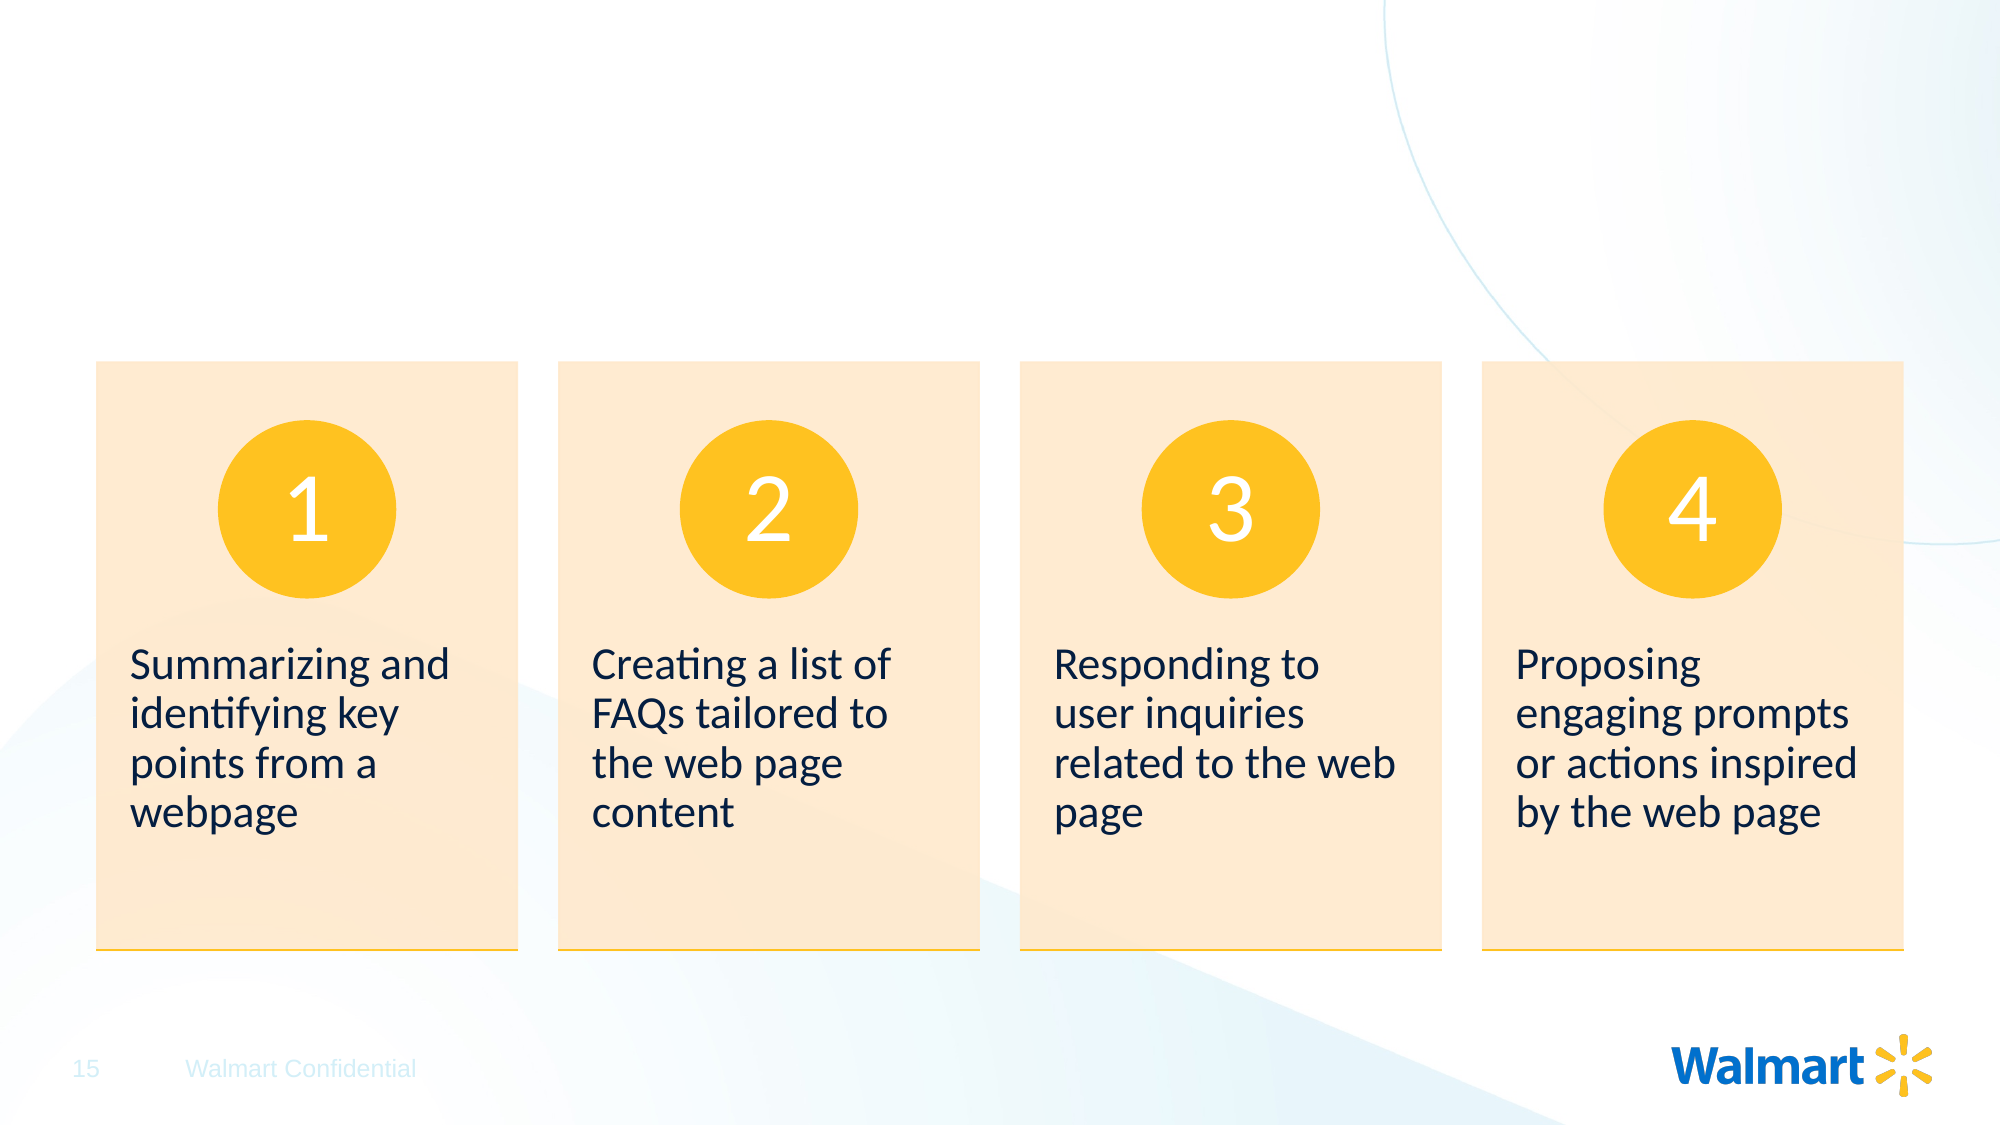

#
Summarizing and identifying key points from a webpage
1
Creating a list of FAQs tailored to the web page content
2
Responding to user inquiries related to the web page
3
Proposing engaging prompts or actions inspired by the web page
4
15
Walmart Confidential